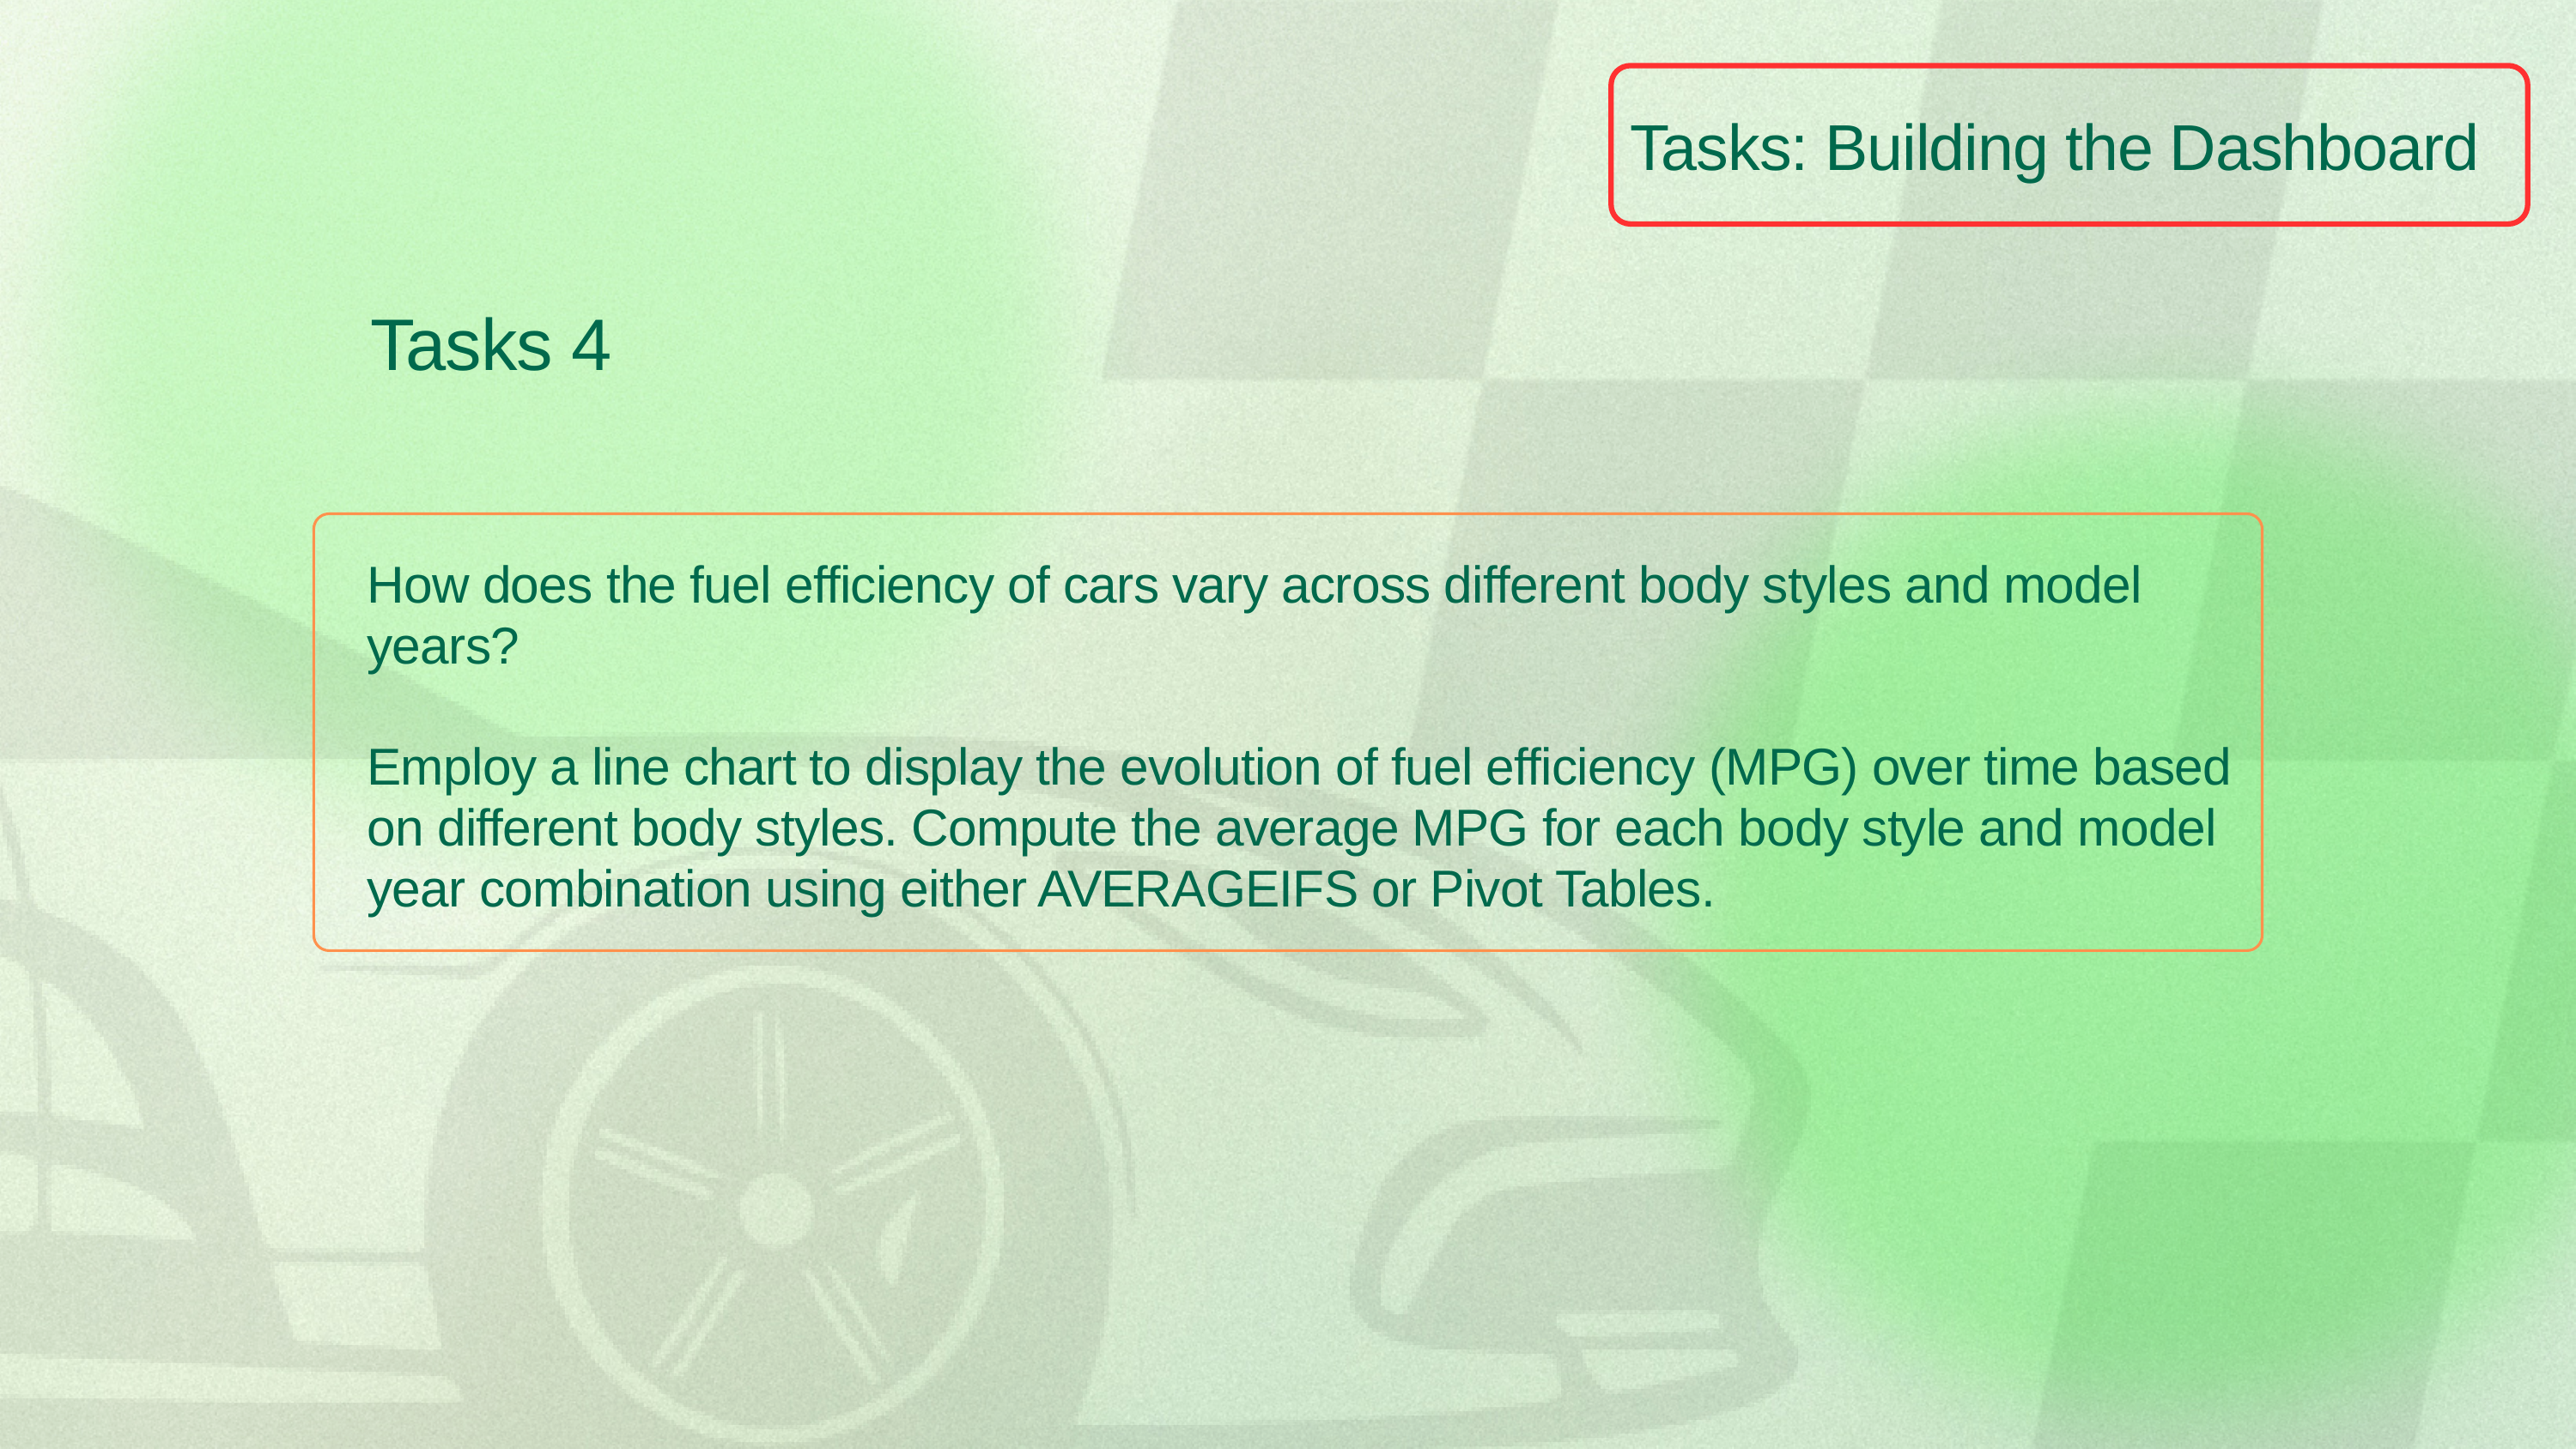

Tasks: Building the Dashboard
Tasks 4

How does the fuel efficiency of cars vary across different body styles and model years?

Employ a line chart to display the evolution of fuel efficiency (MPG) over time based on different body styles. Compute the average MPG for each body style and model year combination using either AVERAGEIFS or Pivot Tables.